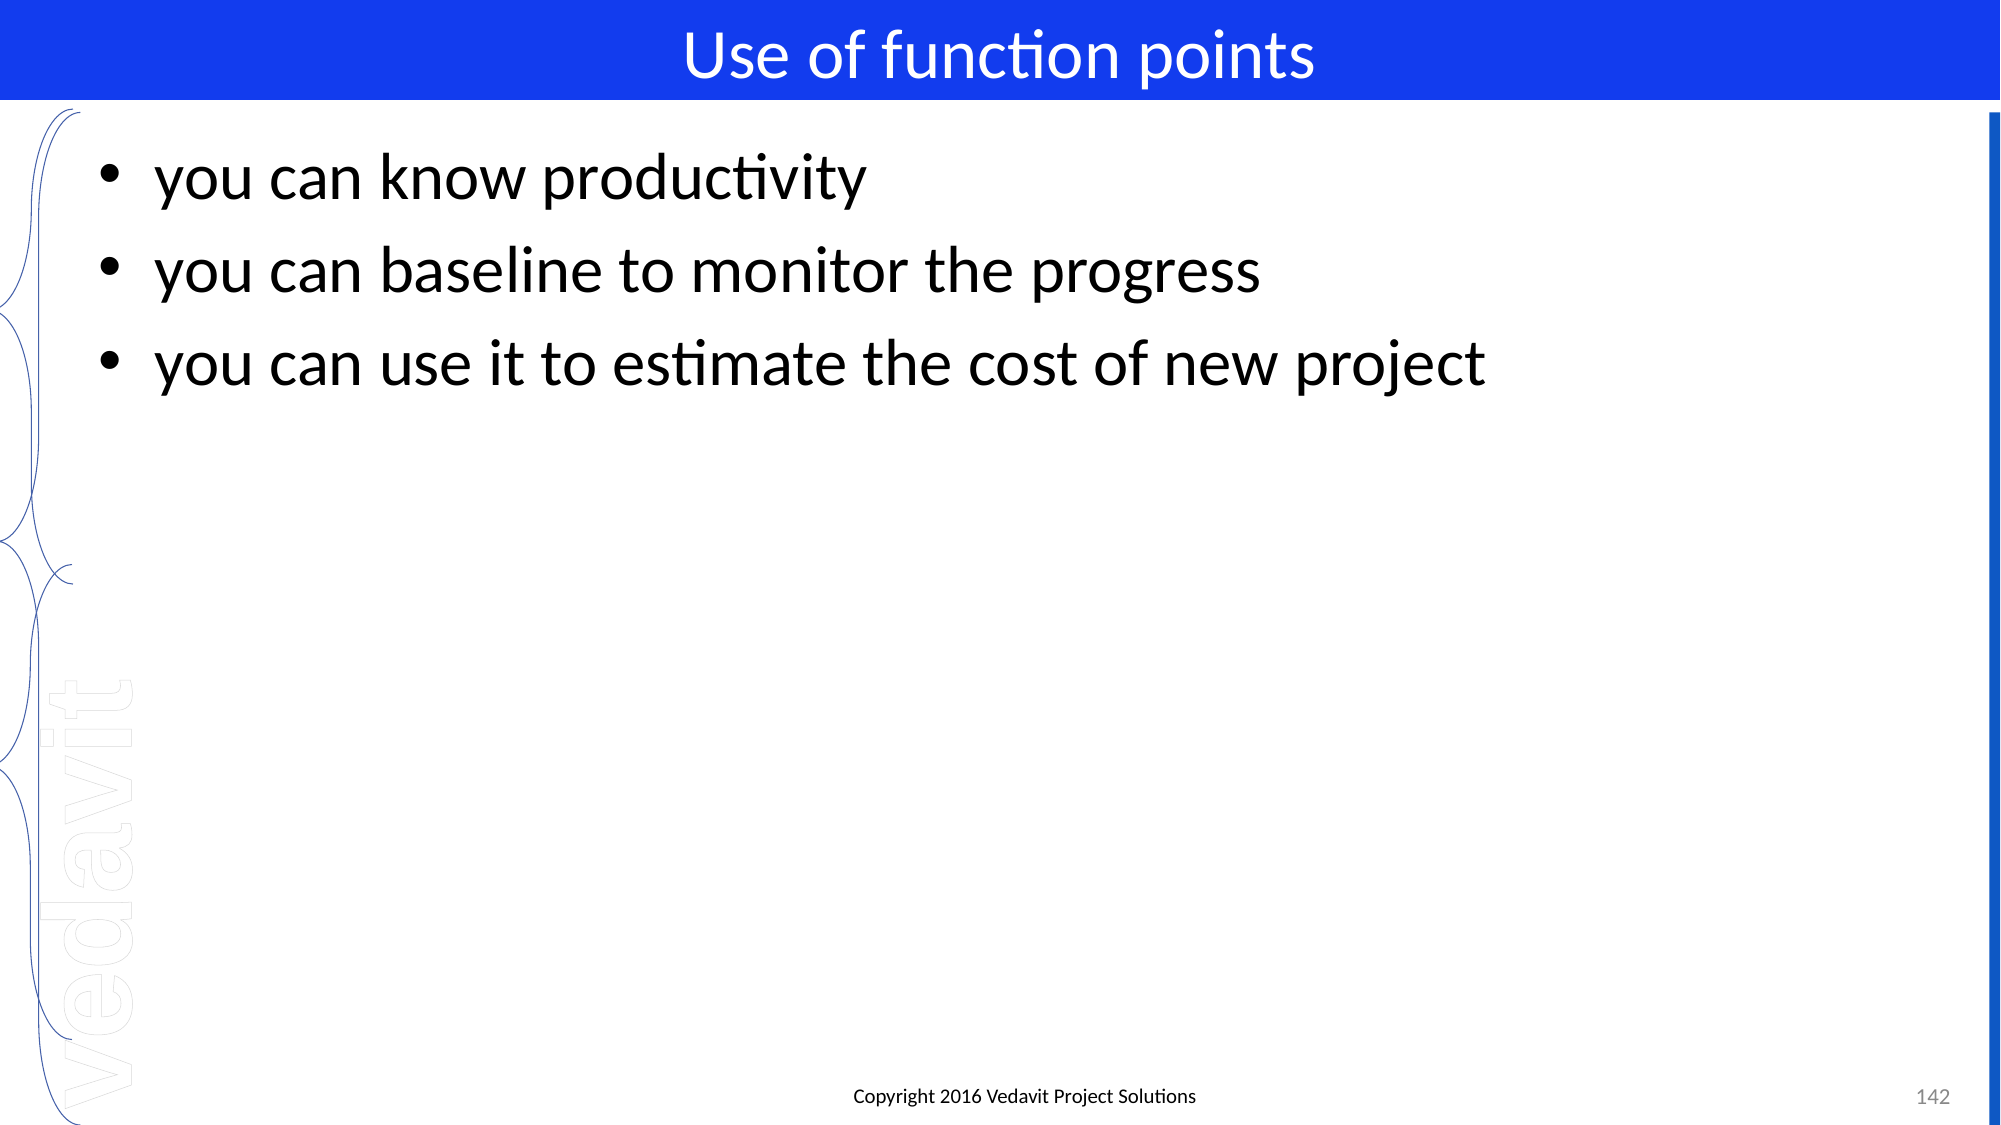

# Use of function points

you can know productivity
you can baseline to monitor the progress
you can use it to estimate the cost of new project

142